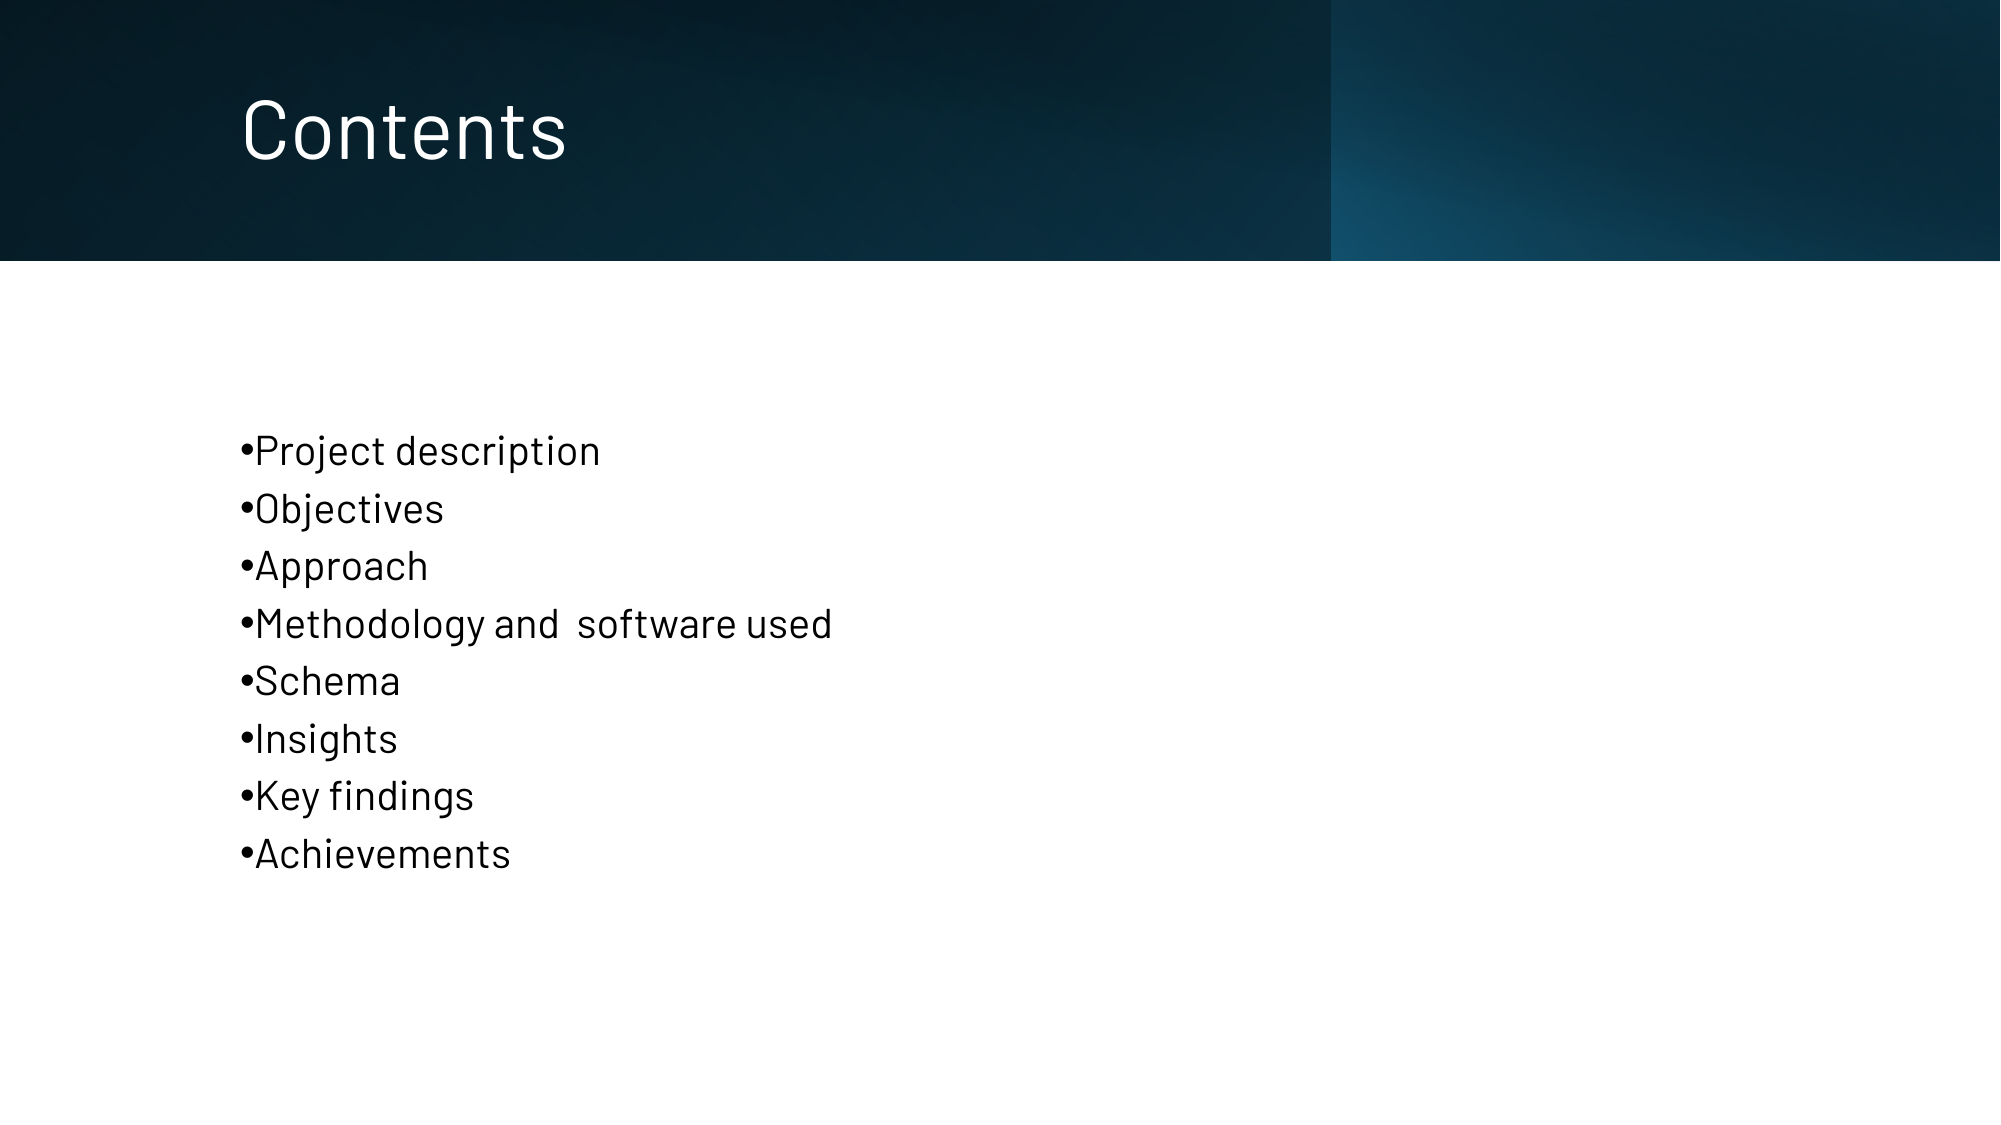

Contents
Project description
Objectives
Approach
Methodology and  software used
Schema
Insights
Key findings
Achievements